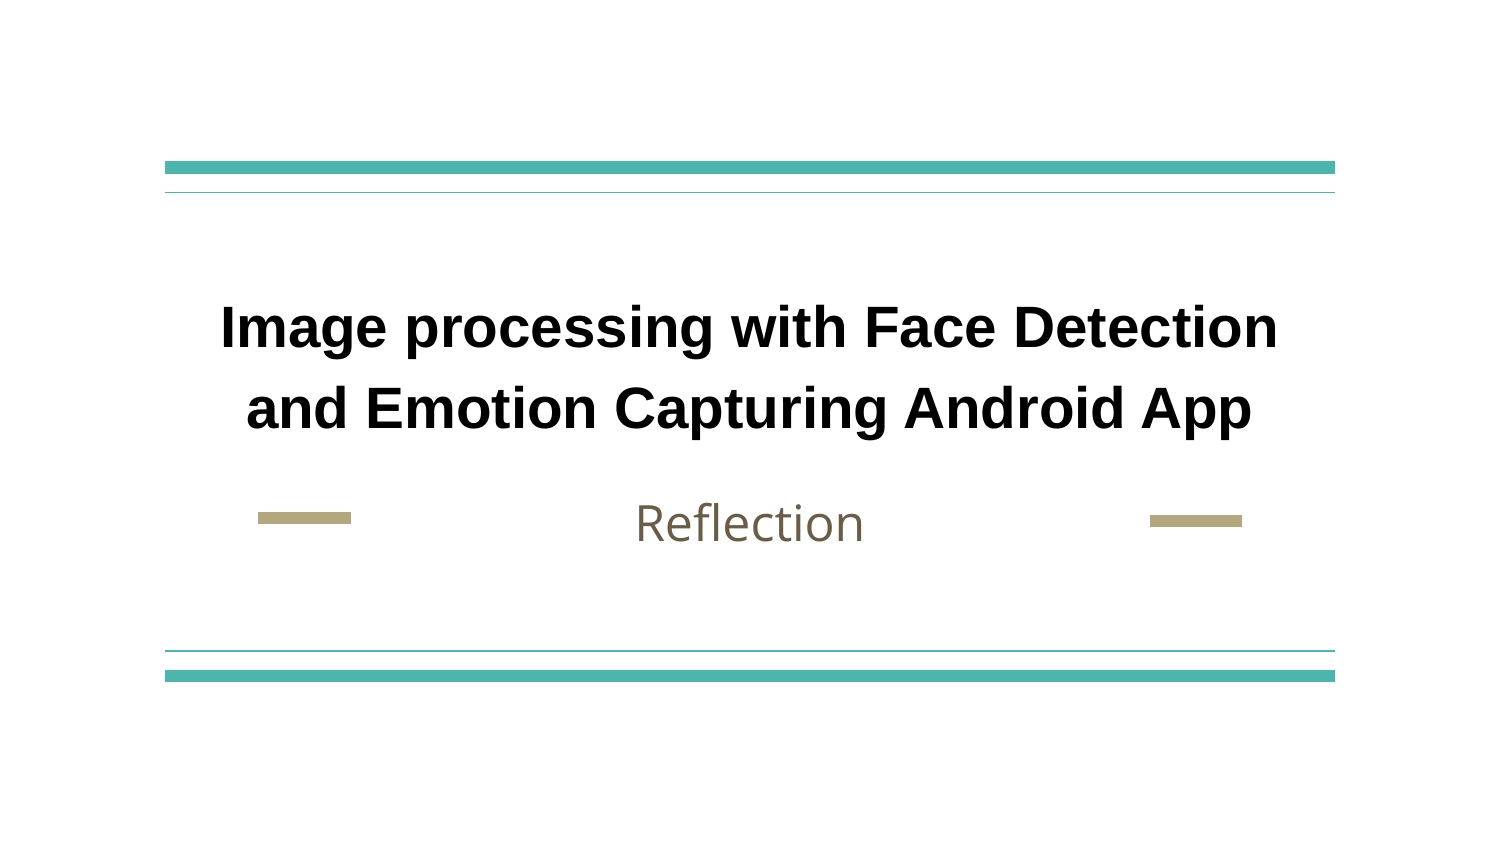

# Image processing with Face Detection and Emotion Capturing Android App
Reflection